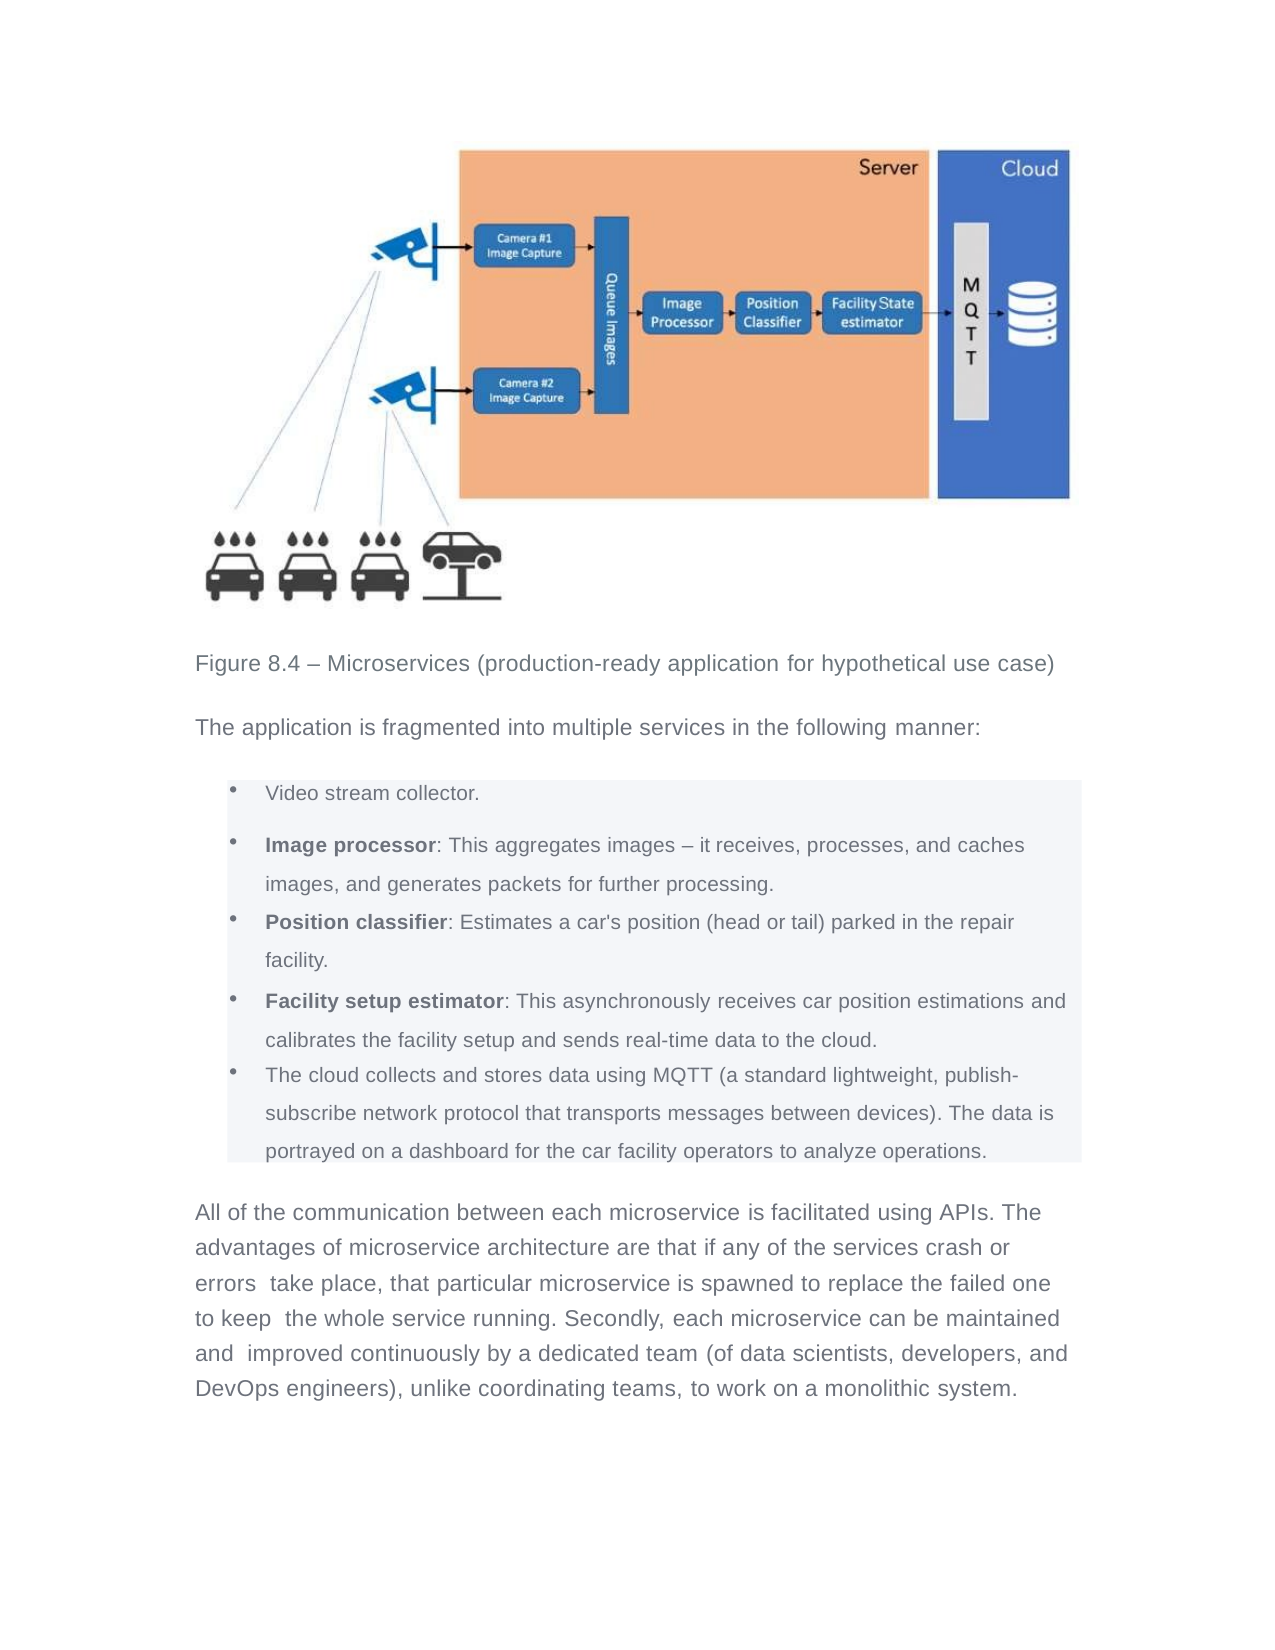

Figure 8.4 – Microservices (production-ready application for hypothetical use case)

The application is fragmented into multiple services in the following manner:
Video stream collector.
Image processor: This aggregates images – it receives, processes, and caches  images, and generates packets for further processing.
Position classifier: Estimates a car's position (head or tail) parked in the repair  facility.
Facility setup estimator: This asynchronously receives car position estimations and  calibrates the facility setup and sends real-time data to the cloud.
The cloud collects and stores data using MQTT (a standard lightweight, publish-
subscribe network protocol that transports messages between devices). The data is  portrayed on a dashboard for the car facility operators to analyze operations.
All of the communication between each microservice is facilitated using APIs. The  advantages of microservice architecture are that if any of the services crash or errors  take place, that particular microservice is spawned to replace the failed one to keep  the whole service running. Secondly, each microservice can be maintained and  improved continuously by a dedicated team (of data scientists, developers, and  DevOps engineers), unlike coordinating teams, to work on a monolithic system.